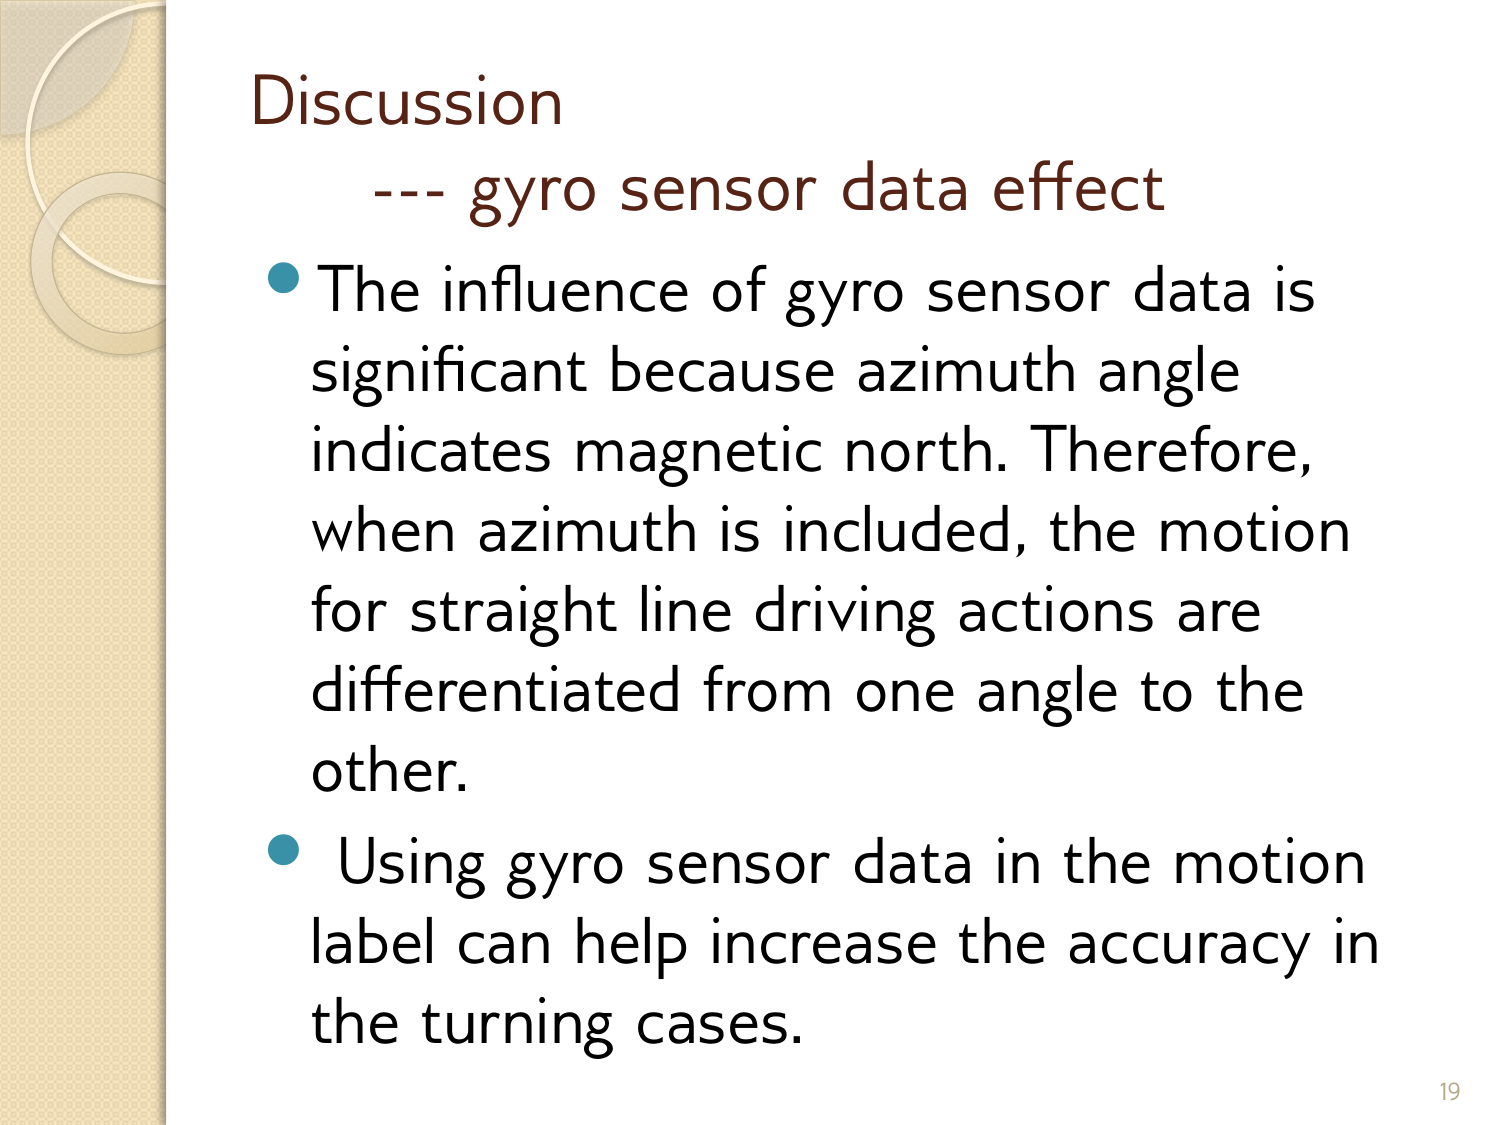

# Discussion --- gyro sensor data effect
The influence of gyro sensor data is significant because azimuth angle indicates magnetic north. Therefore, when azimuth is included, the motion for straight line driving actions are differentiated from one angle to the other.
 Using gyro sensor data in the motion label can help increase the accuracy in the turning cases.
19